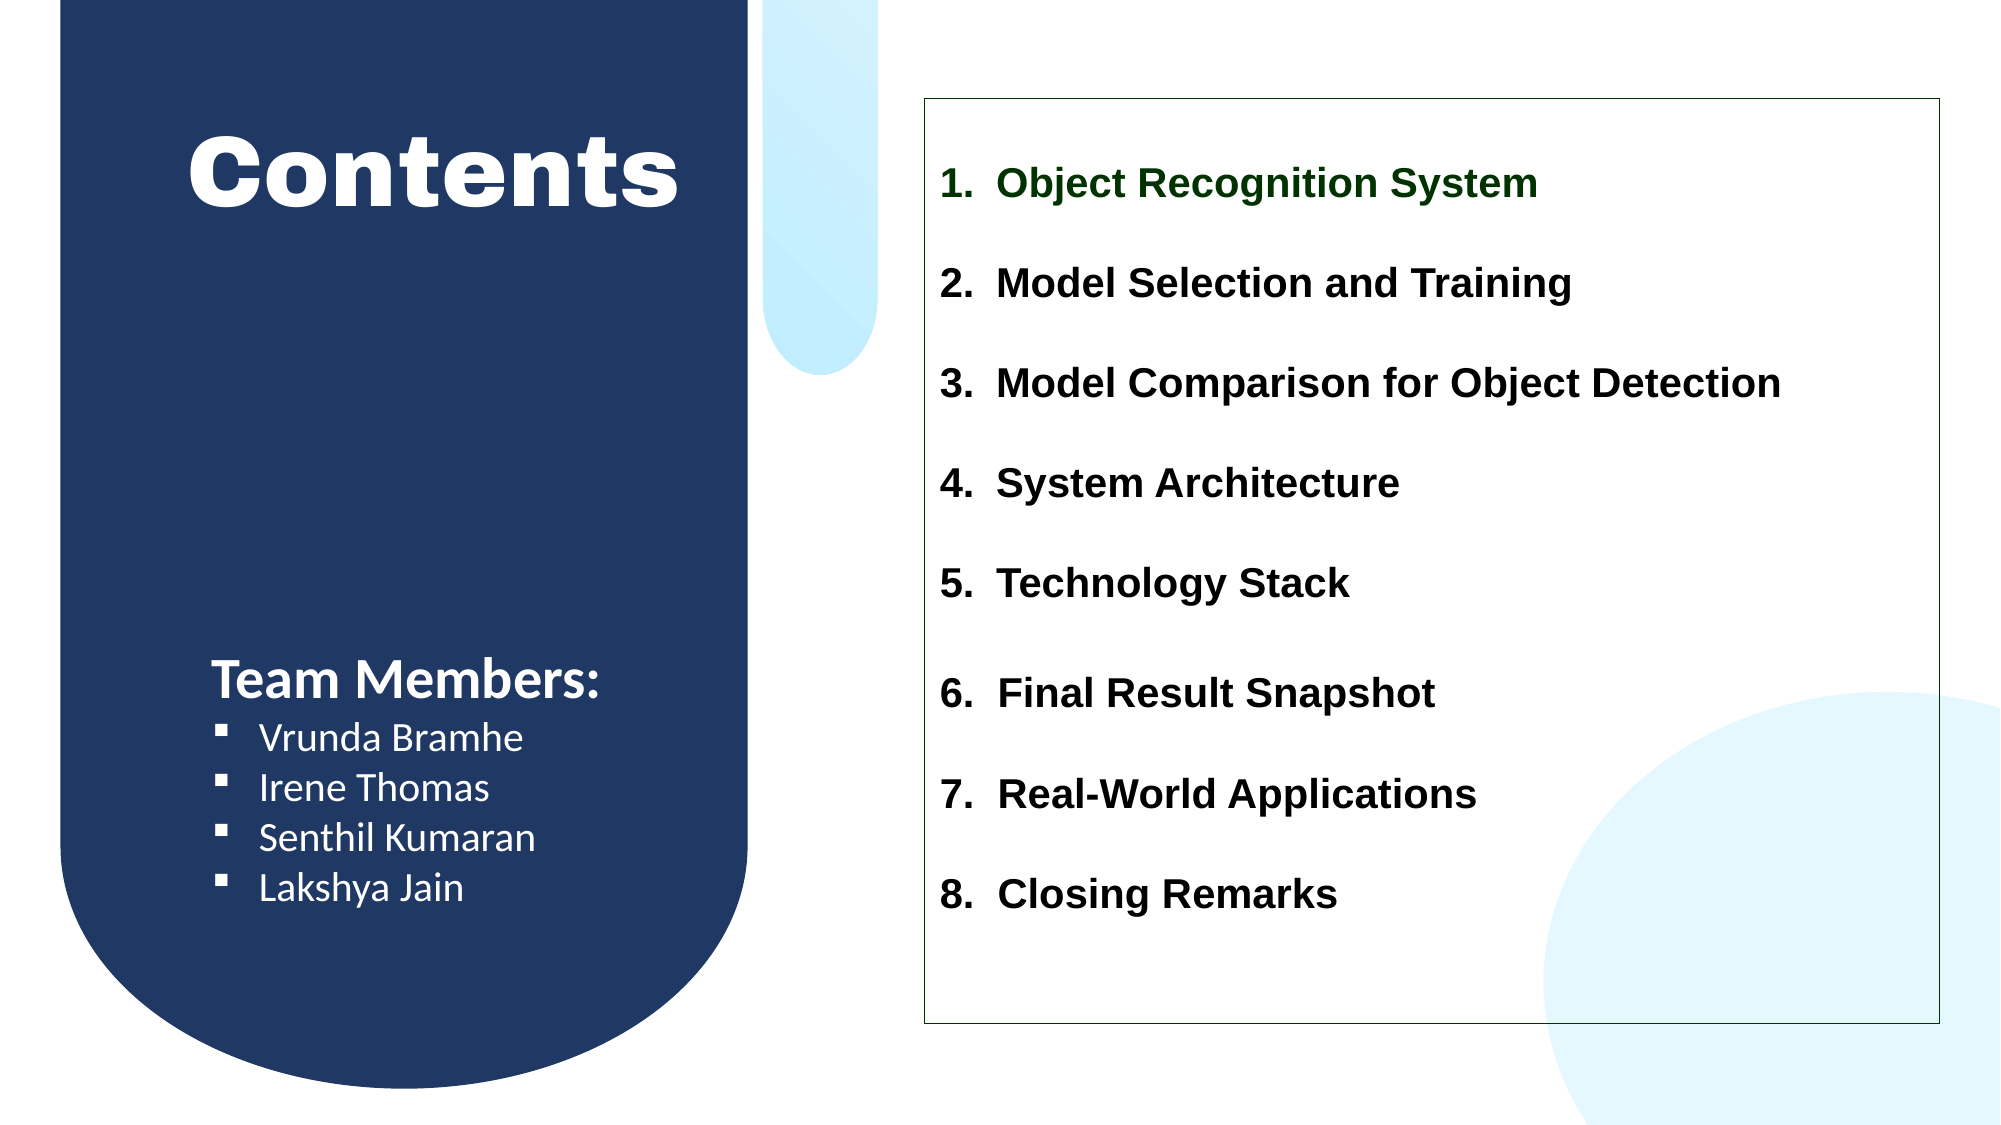

Contents

Object Recognition System

Model Selection and Training

Model Comparison for Object Detection

System Architecture

Technology Stack

6.  Final Result Snapshot

7.  Real-World Applications

8.  Closing Remarks

Team Members:
Vrunda Bramhe
Irene Thomas
Senthil Kumaran
Lakshya Jain